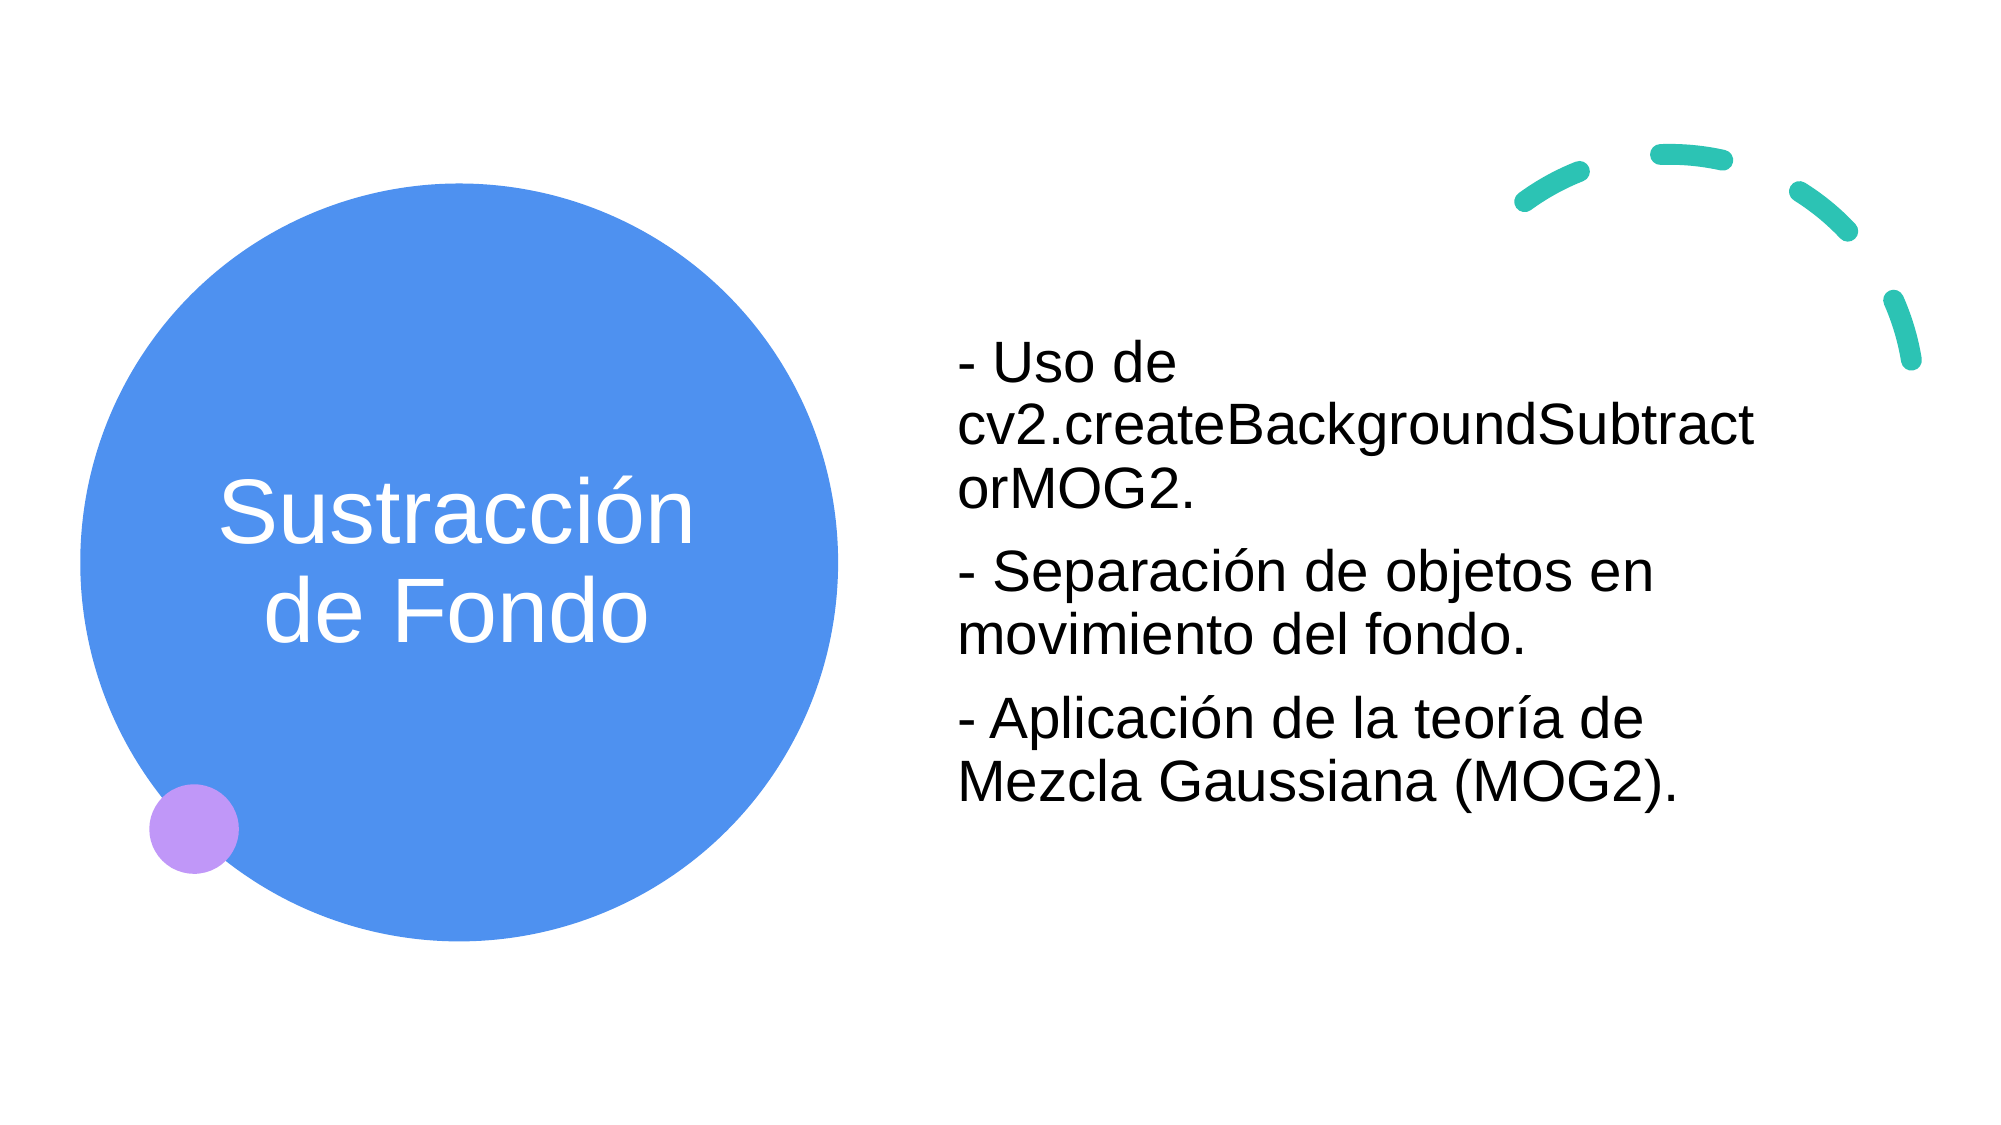

# Sustracción de Fondo
- Uso de cv2.createBackgroundSubtractorMOG2.
- Separación de objetos en movimiento del fondo.
- Aplicación de la teoría de Mezcla Gaussiana (MOG2).